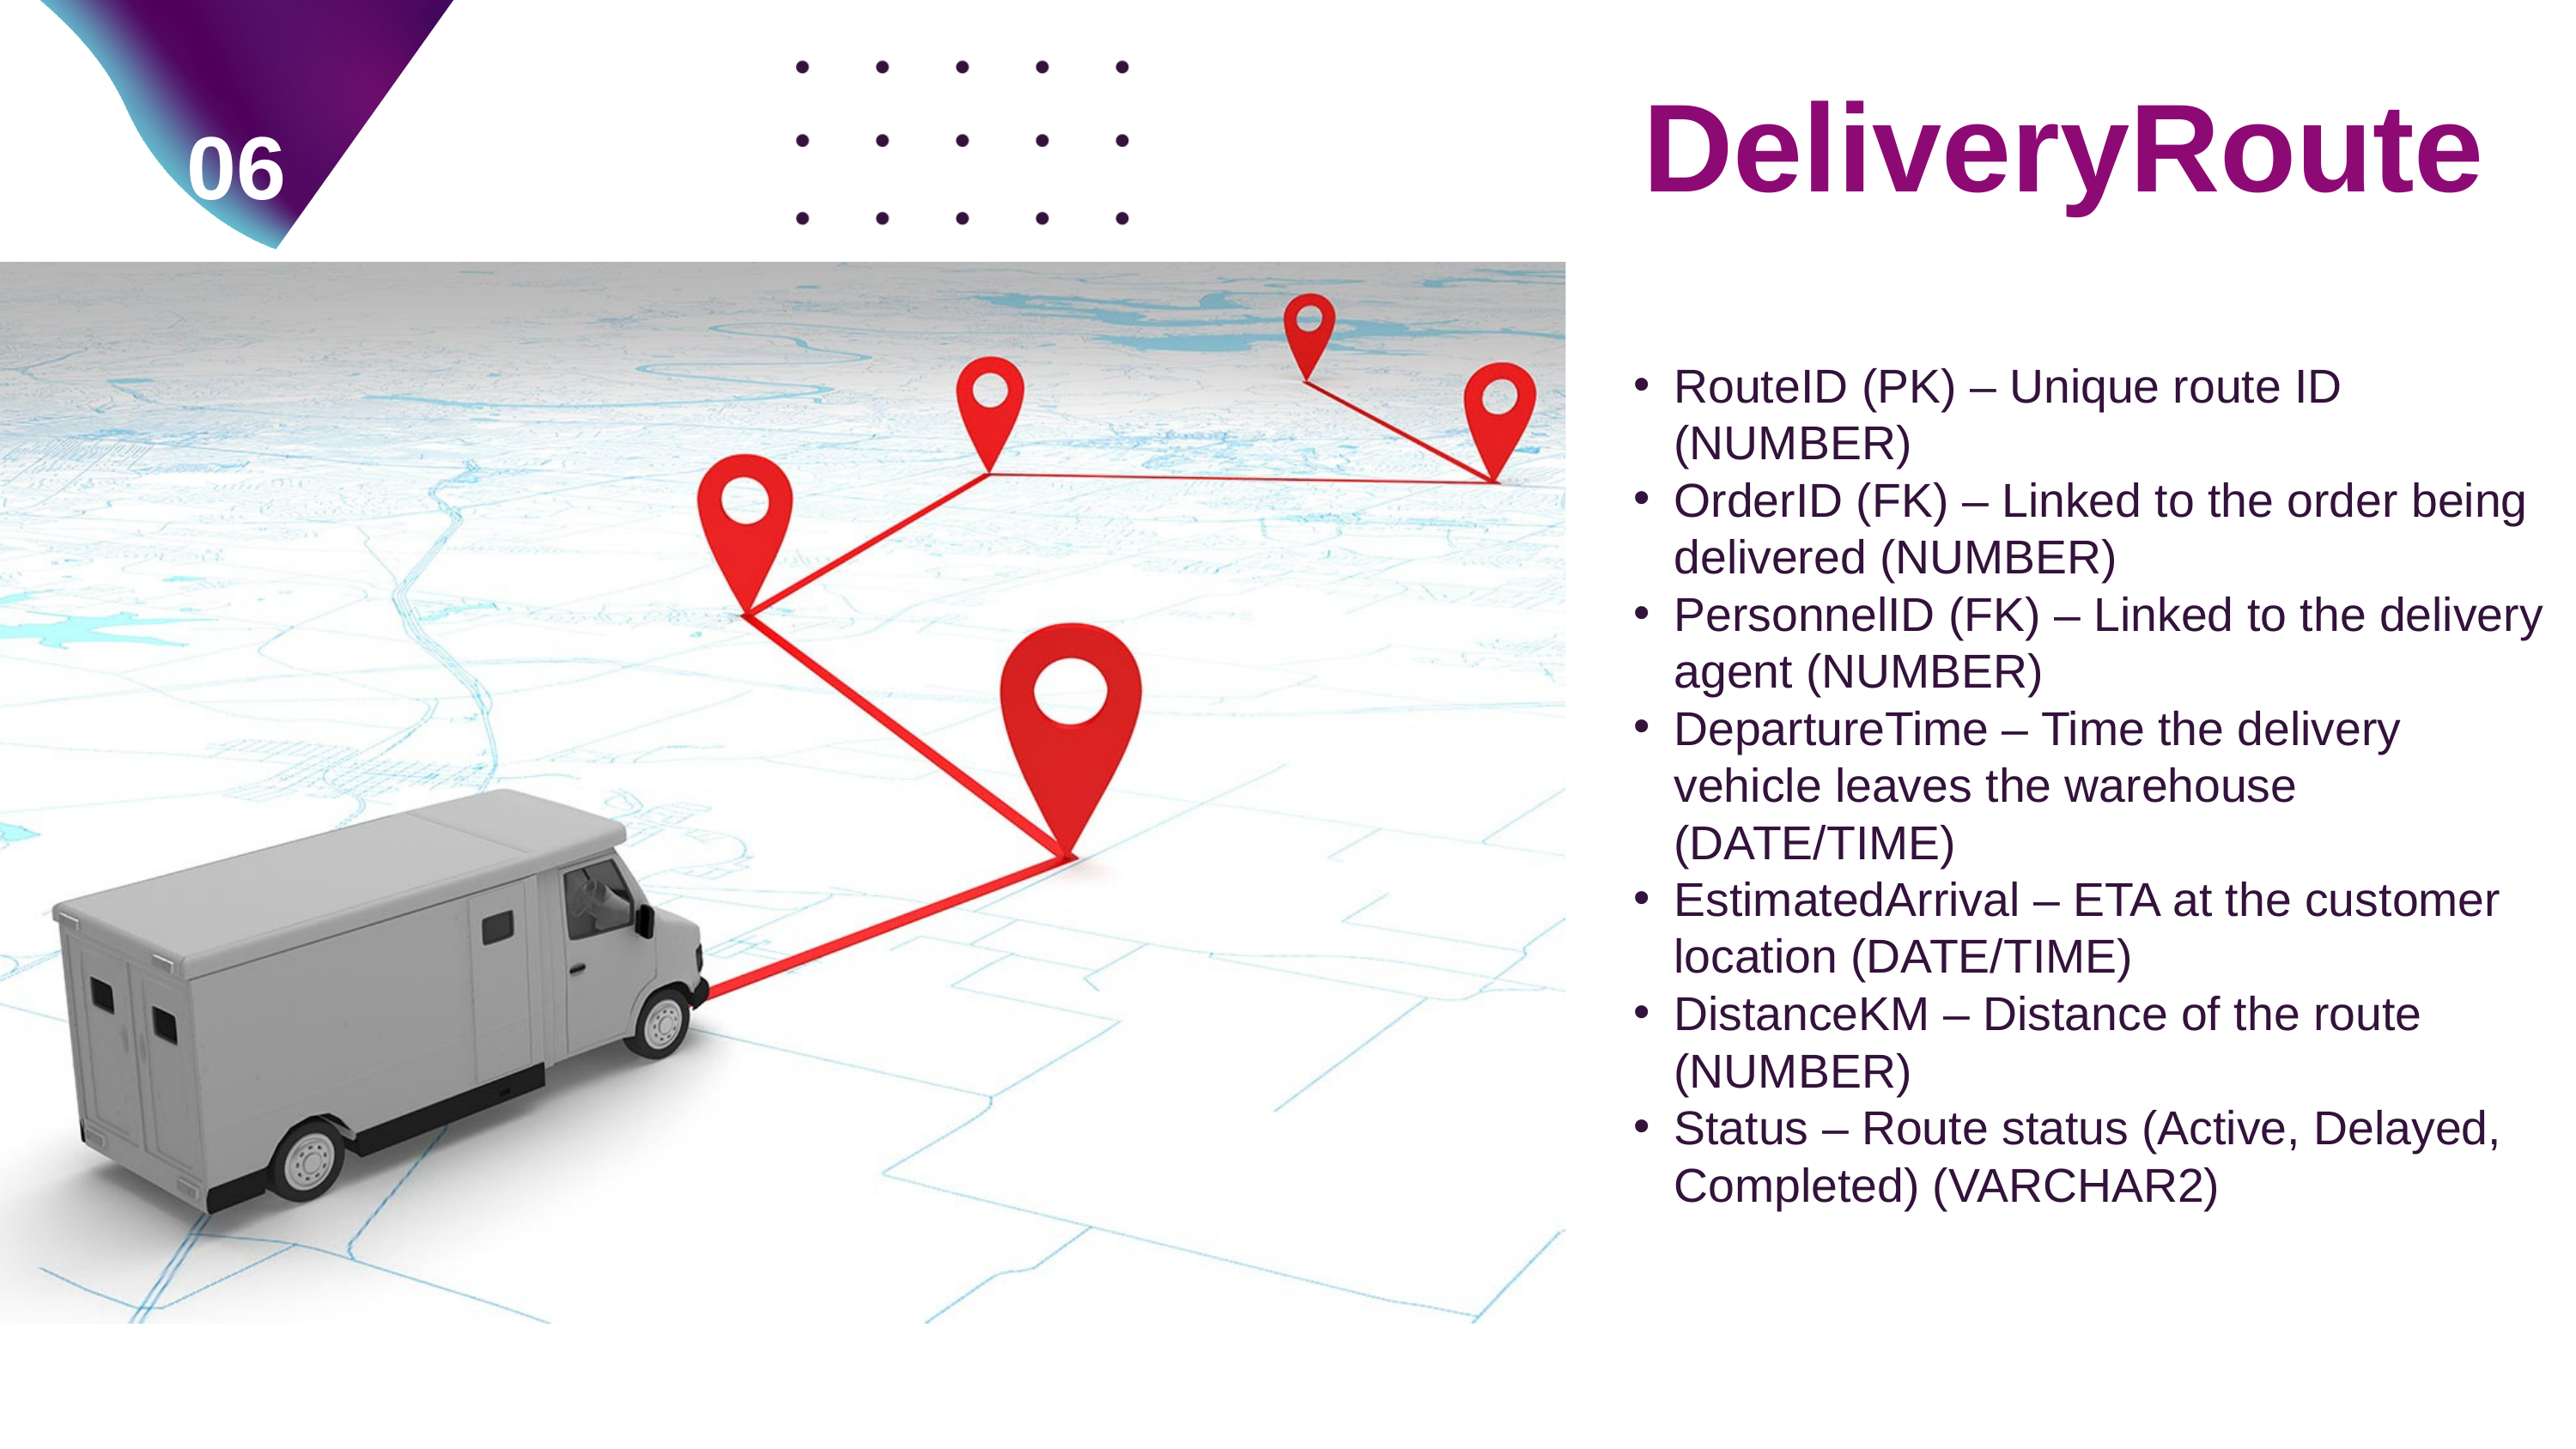

DeliveryRoute
06

RouteID (PK) – Unique route ID (NUMBER)
OrderID (FK) – Linked to the order being delivered (NUMBER)
PersonnelID (FK) – Linked to the delivery agent (NUMBER)
DepartureTime – Time the delivery vehicle leaves the warehouse (DATE/TIME)
EstimatedArrival – ETA at the customer location (DATE/TIME)
DistanceKM – Distance of the route (NUMBER)
Status – Route status (Active, Delayed, Completed) (VARCHAR2)